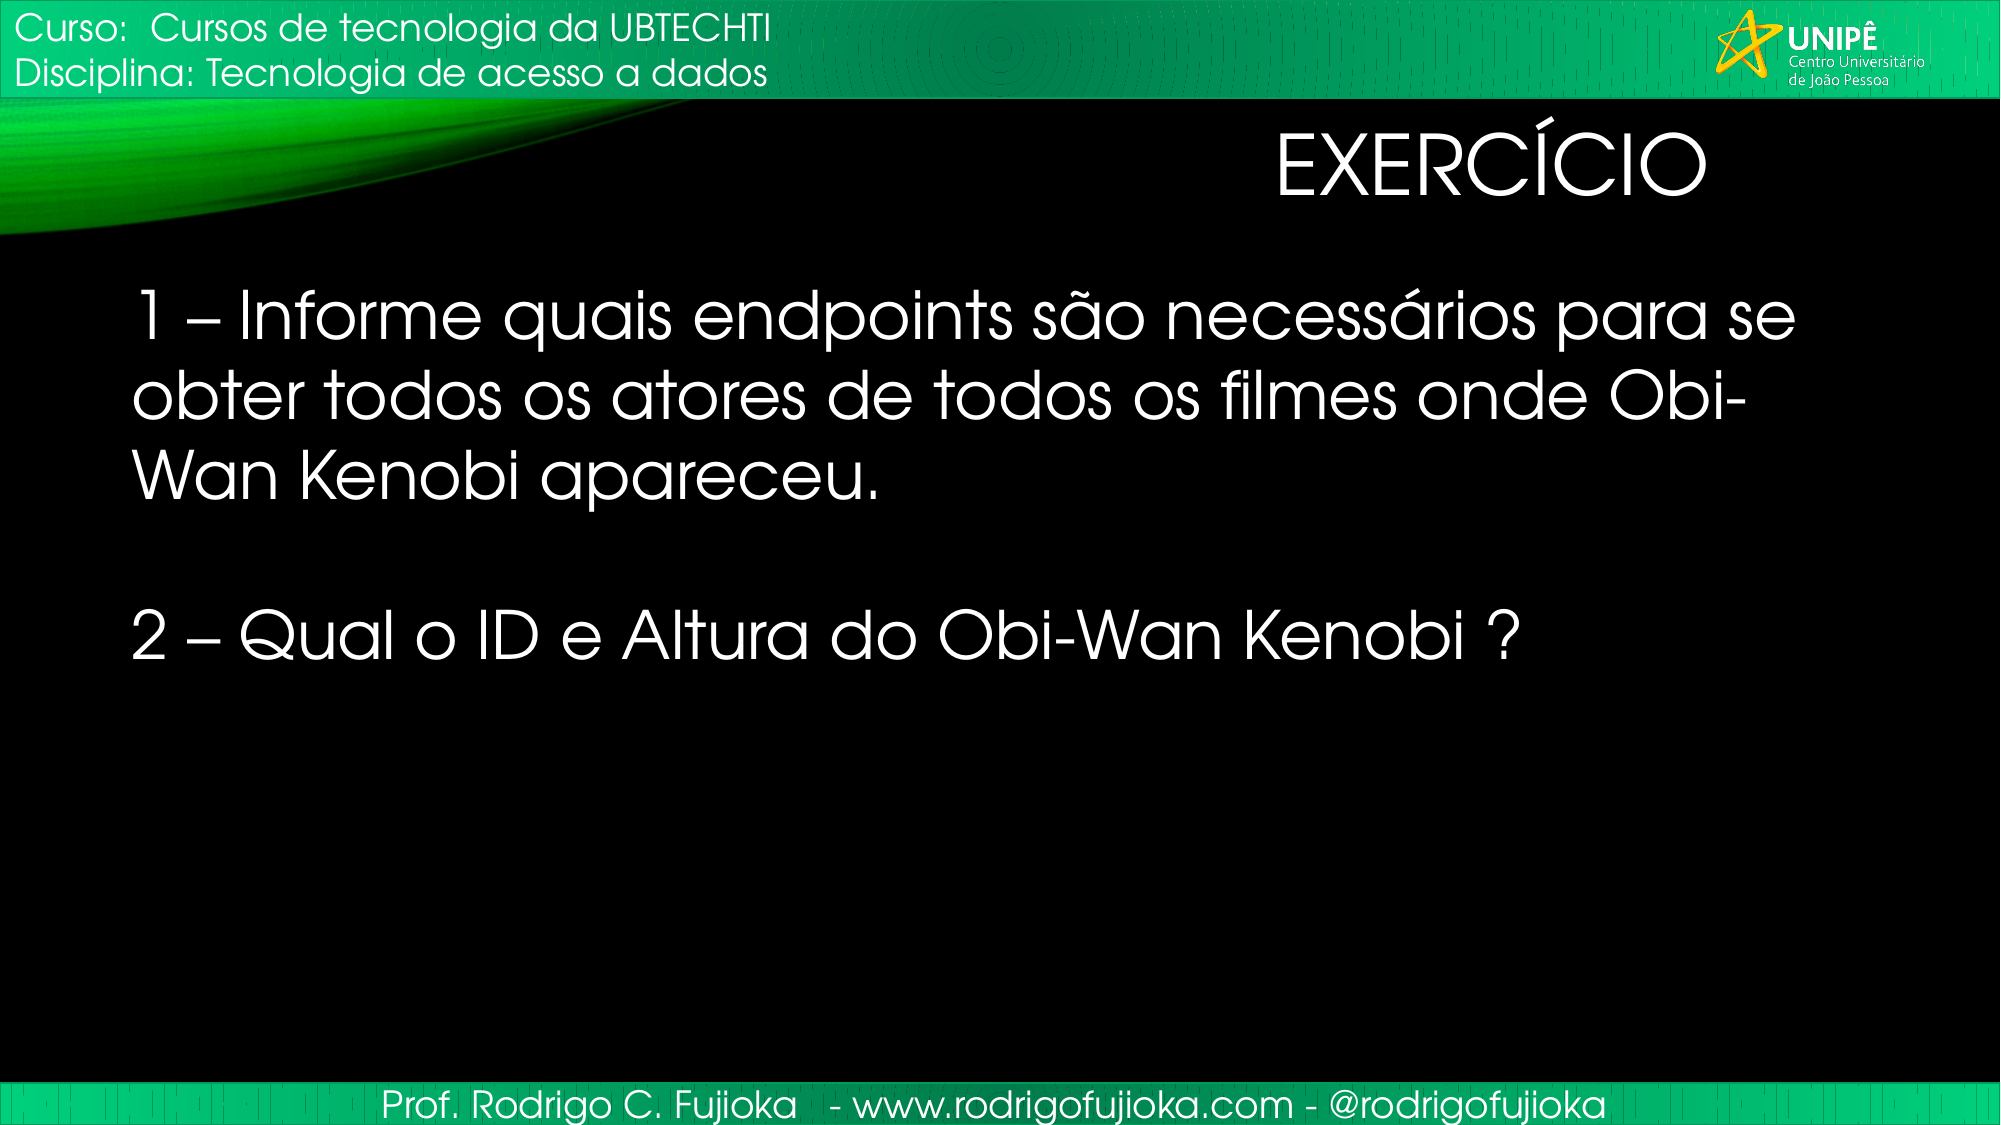

Exercício
1 – Informe quais endpoints são necessários para se obter todos os atores de todos os filmes onde Obi-Wan Kenobi apareceu.
2 – Qual o ID e Altura do Obi-Wan Kenobi ?